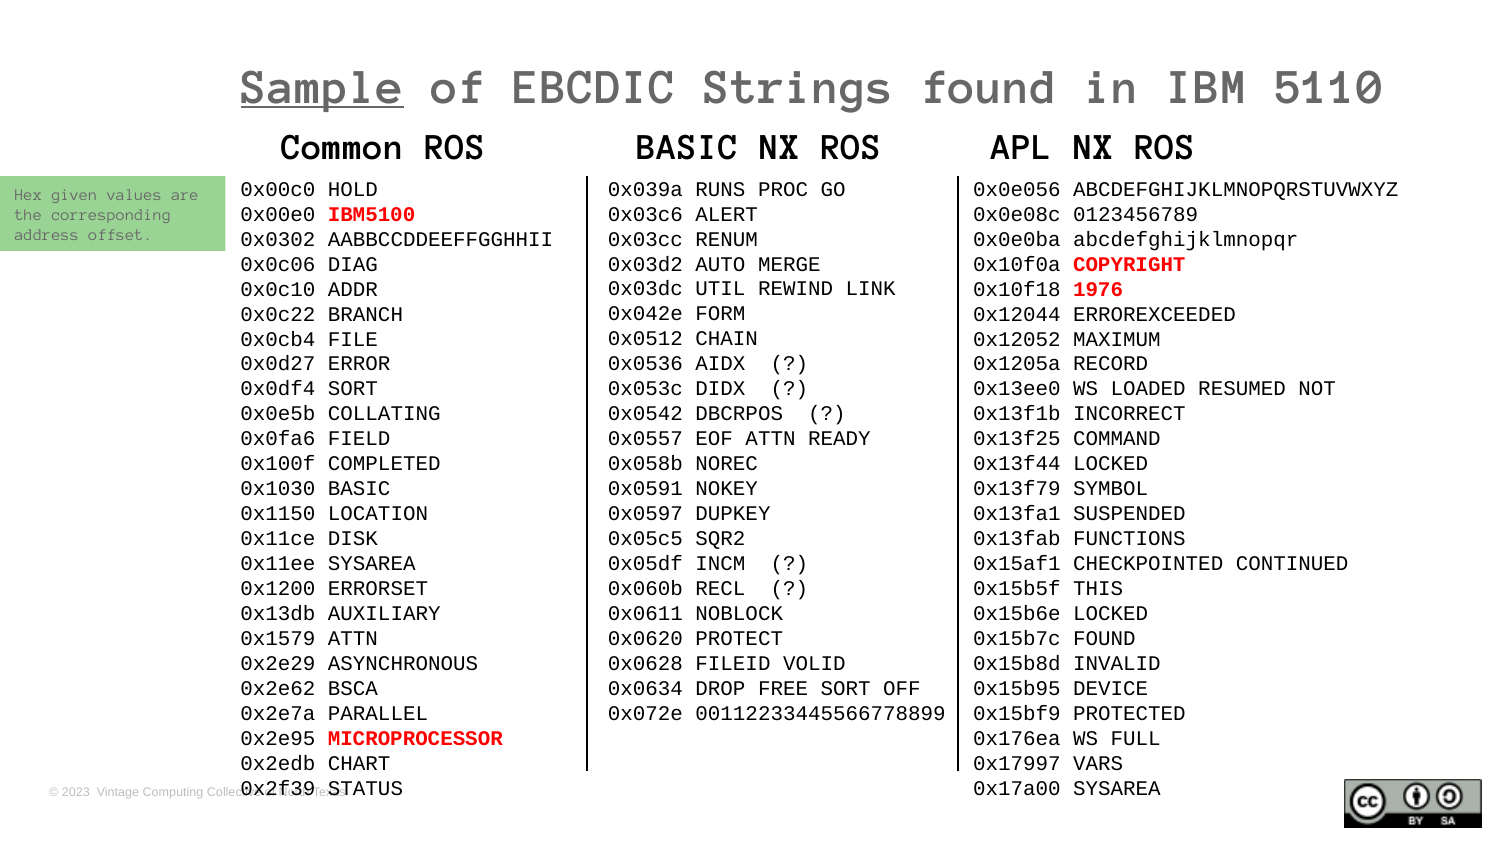

Sample of EBCDIC Strings found in IBM 5110
Common ROS
BASIC NX ROS
APL NX ROS
0x00c0 HOLD
0x00e0 IBM5100
0x0302 AABBCCDDEEFFGGHHII
0x0c06 DIAG
0x0c10 ADDR
0x0c22 BRANCH
0x0cb4 FILE
0x0d27 ERROR
0x0df4 SORT
0x0e5b COLLATING
0x0fa6 FIELD
0x100f COMPLETED
0x1030 BASIC
0x1150 LOCATION
0x11ce DISK
0x11ee SYSAREA
0x1200 ERRORSET
0x13db AUXILIARY
0x1579 ATTN
0x2e29 ASYNCHRONOUS
0x2e62 BSCA
0x2e7a PARALLEL
0x2e95 MICROPROCESSOR
0x2edb CHART
0x2f39 STATUS
0x039a RUNS PROC GO
0x03c6 ALERT
0x03cc RENUM
0x03d2 AUTO MERGE
0x03dc UTIL REWIND LINK
0x042e FORM
0x0512 CHAIN
0x0536 AIDX  (?)
0x053c DIDX  (?)
0x0542 DBCRPOS  (?)
0x0557 EOF ATTN READY
0x058b NOREC
0x0591 NOKEY
0x0597 DUPKEY
0x05c5 SQR2
0x05df INCM  (?)
0x060b RECL  (?)
0x0611 NOBLOCK
0x0620 PROTECT
0x0628 FILEID VOLID
0x0634 DROP FREE SORT OFF
0x072e 00112233445566778899
0x0e056 ABCDEFGHIJKLMNOPQRSTUVWXYZ
0x0e08c 0123456789
0x0e0ba abcdefghijklmnopqr
0x10f0a COPYRIGHT
0x10f18 1976
0x12044 ERROREXCEEDED
0x12052 MAXIMUM
0x1205a RECORD
0x13ee0 WS LOADED RESUMED NOT
0x13f1b INCORRECT
0x13f25 COMMAND
0x13f44 LOCKED
0x13f79 SYMBOL
0x13fa1 SUSPENDED
0x13fab FUNCTIONS
0x15af1 CHECKPOINTED CONTINUED
0x15b5f THIS
0x15b6e LOCKED
0x15b7c FOUND
0x15b8d INVALID
0x15b95 DEVICE
0x15bf9 PROTECTED
0x176ea WS FULL
0x17997 VARS
0x17a00 SYSAREA
Hex given values are the corresponding address offset.